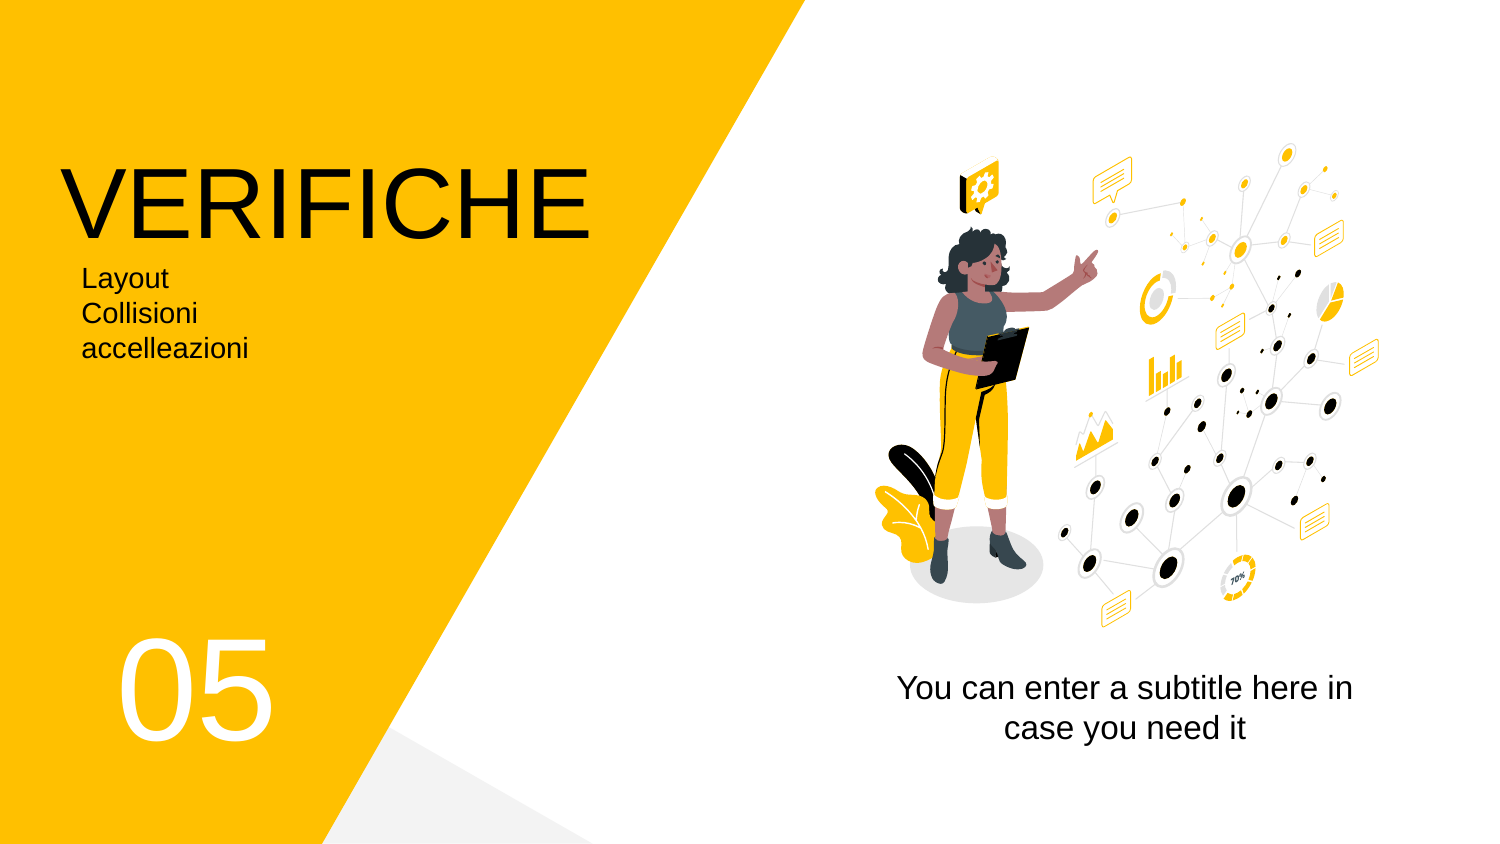

# VERIFICHE

Layout
Collisioni
accelleazioni
05
You can enter a subtitle here in case you need it